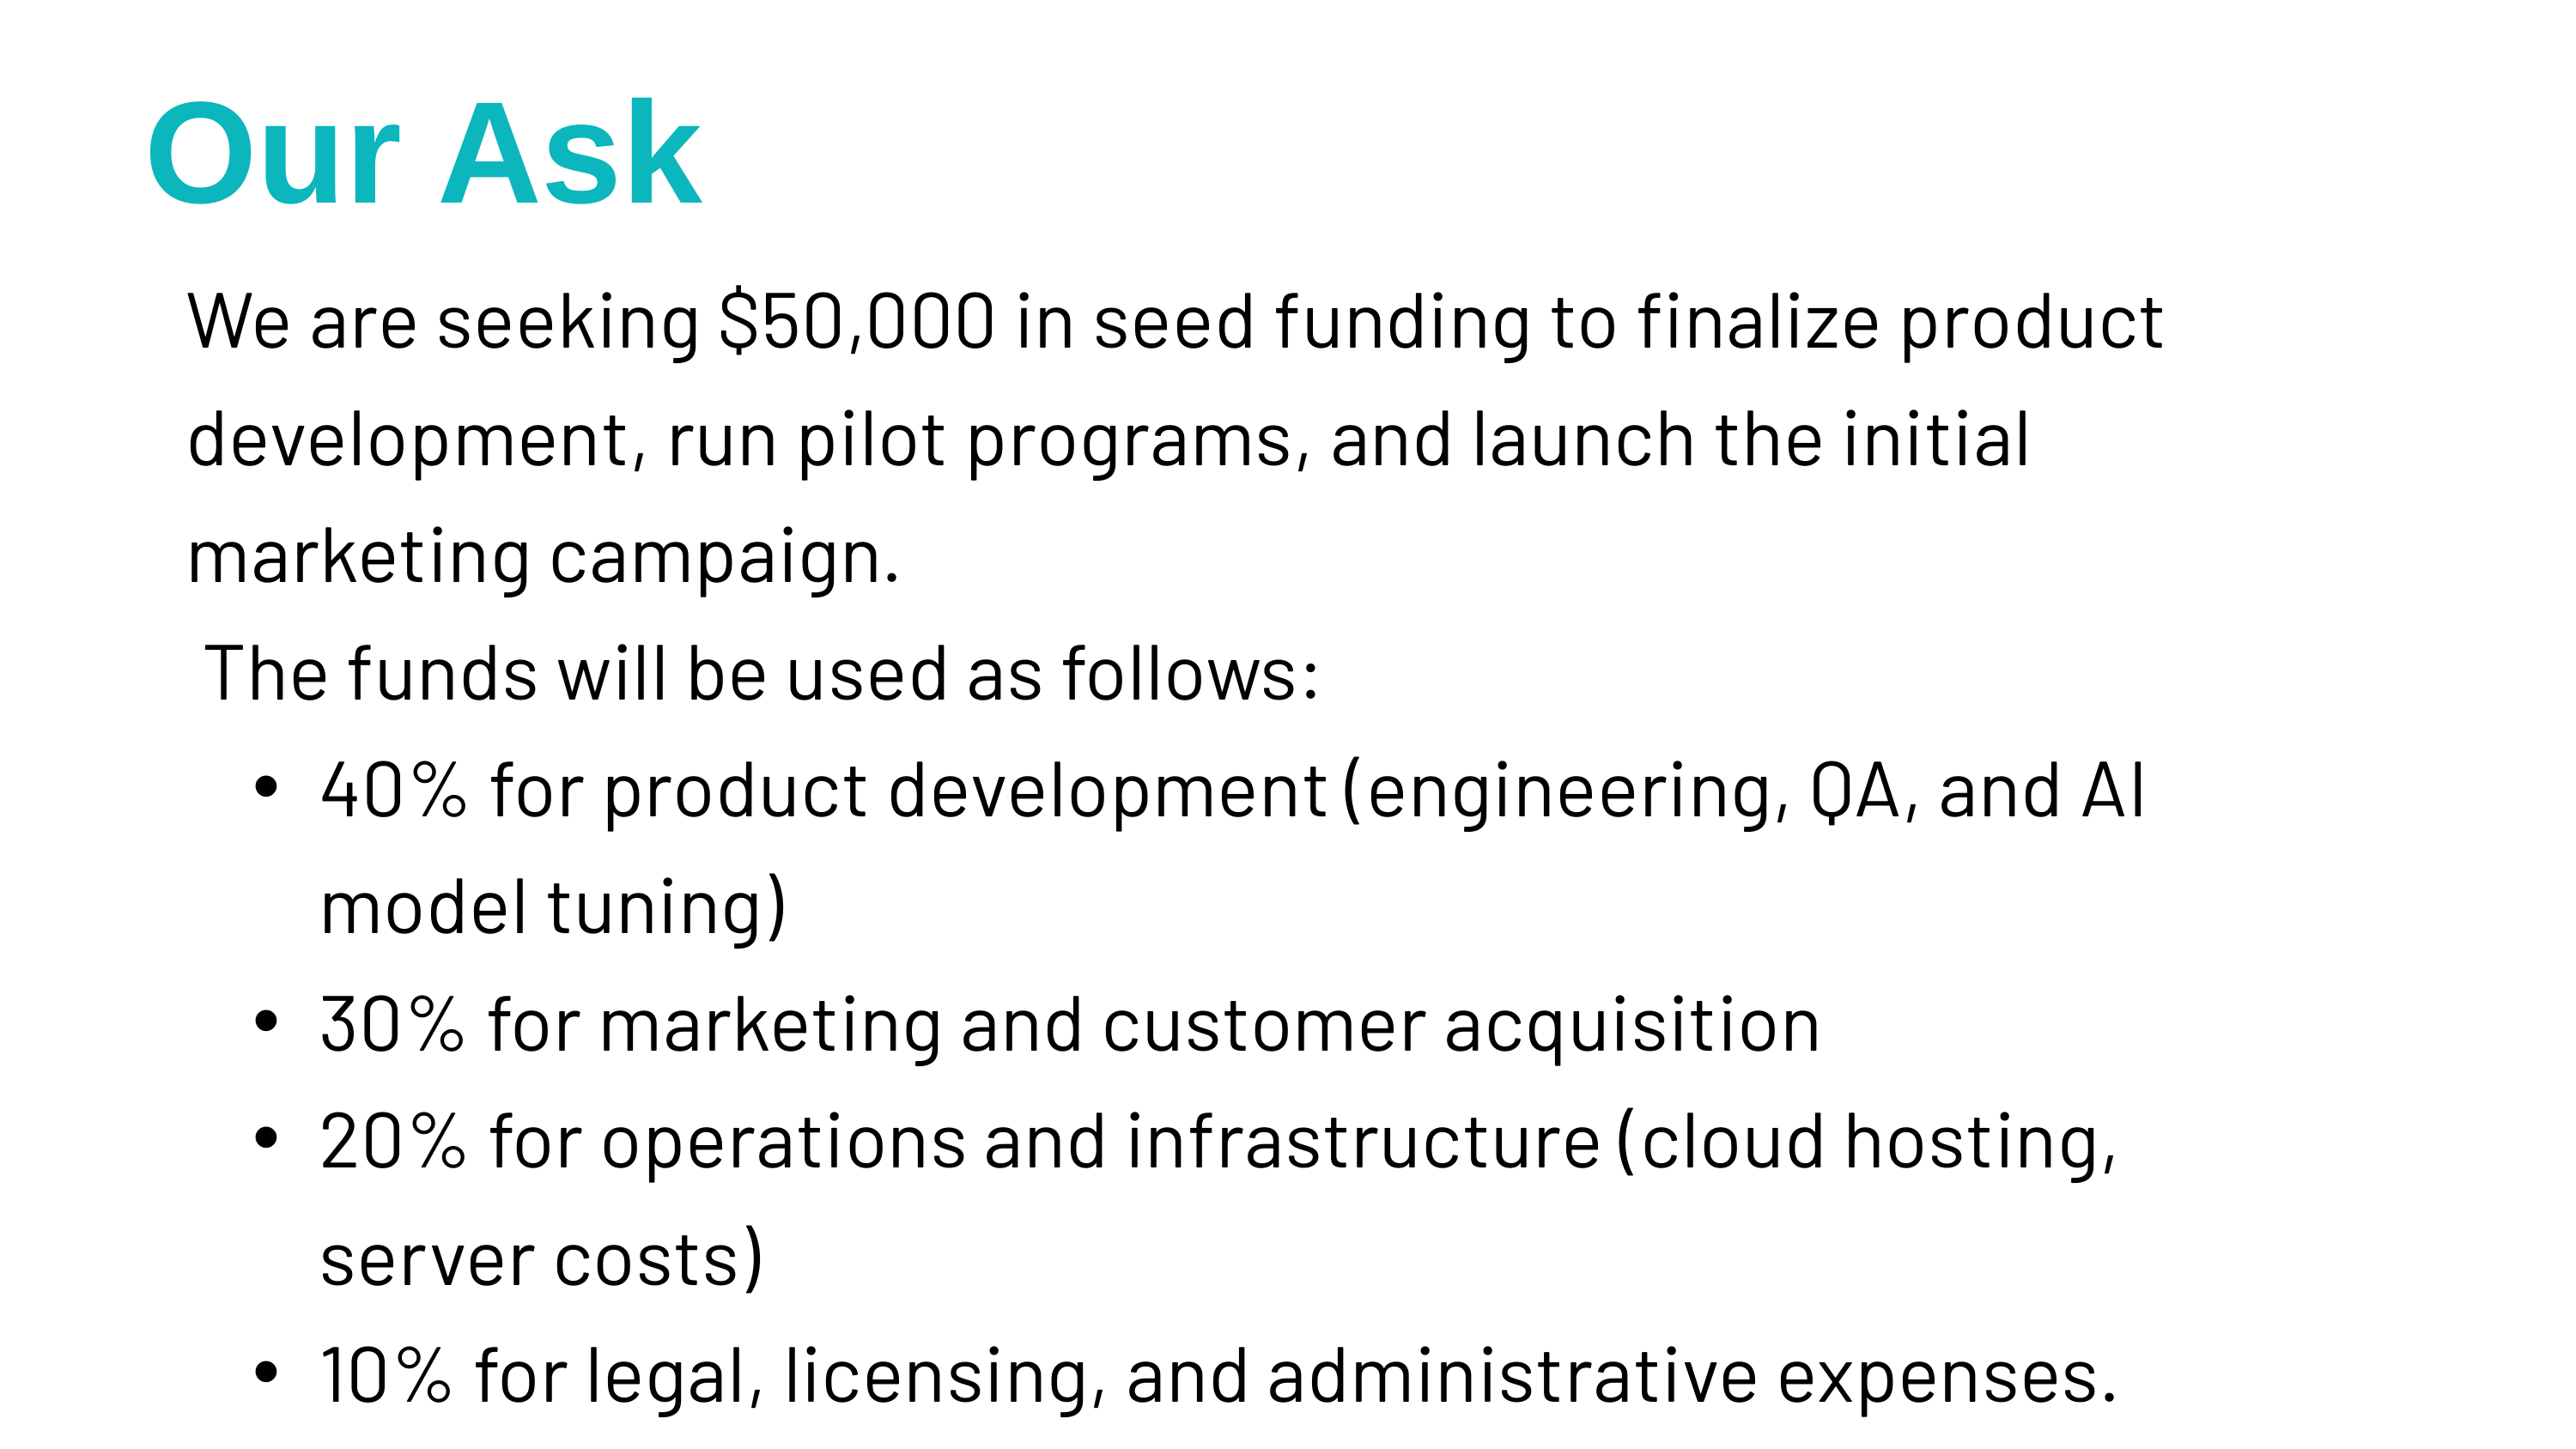

Our Ask
We are seeking $50,000 in seed funding to finalize product development, run pilot programs, and launch the initial marketing campaign.
 The funds will be used as follows:
40% for product development (engineering, QA, and AI model tuning)
30% for marketing and customer acquisition
20% for operations and infrastructure (cloud hosting, server costs)
10% for legal, licensing, and administrative expenses.